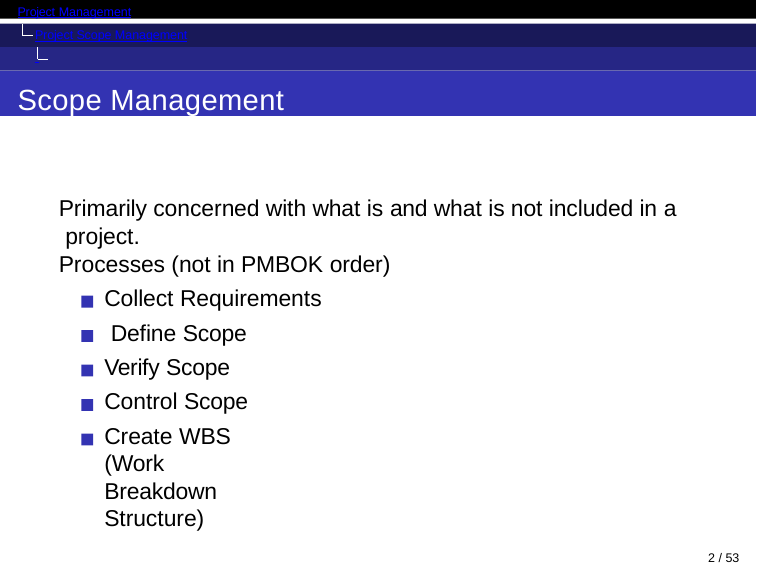

Project Management
Project Scope Management  Introduction

Scope Management
Primarily concerned with what is and what is not included in a  project.
Processes (not in PMBOK order)
Collect Requirements  Define Scope
Verify Scope  Control Scope
Create WBS (Work Breakdown Structure)

2 / 53